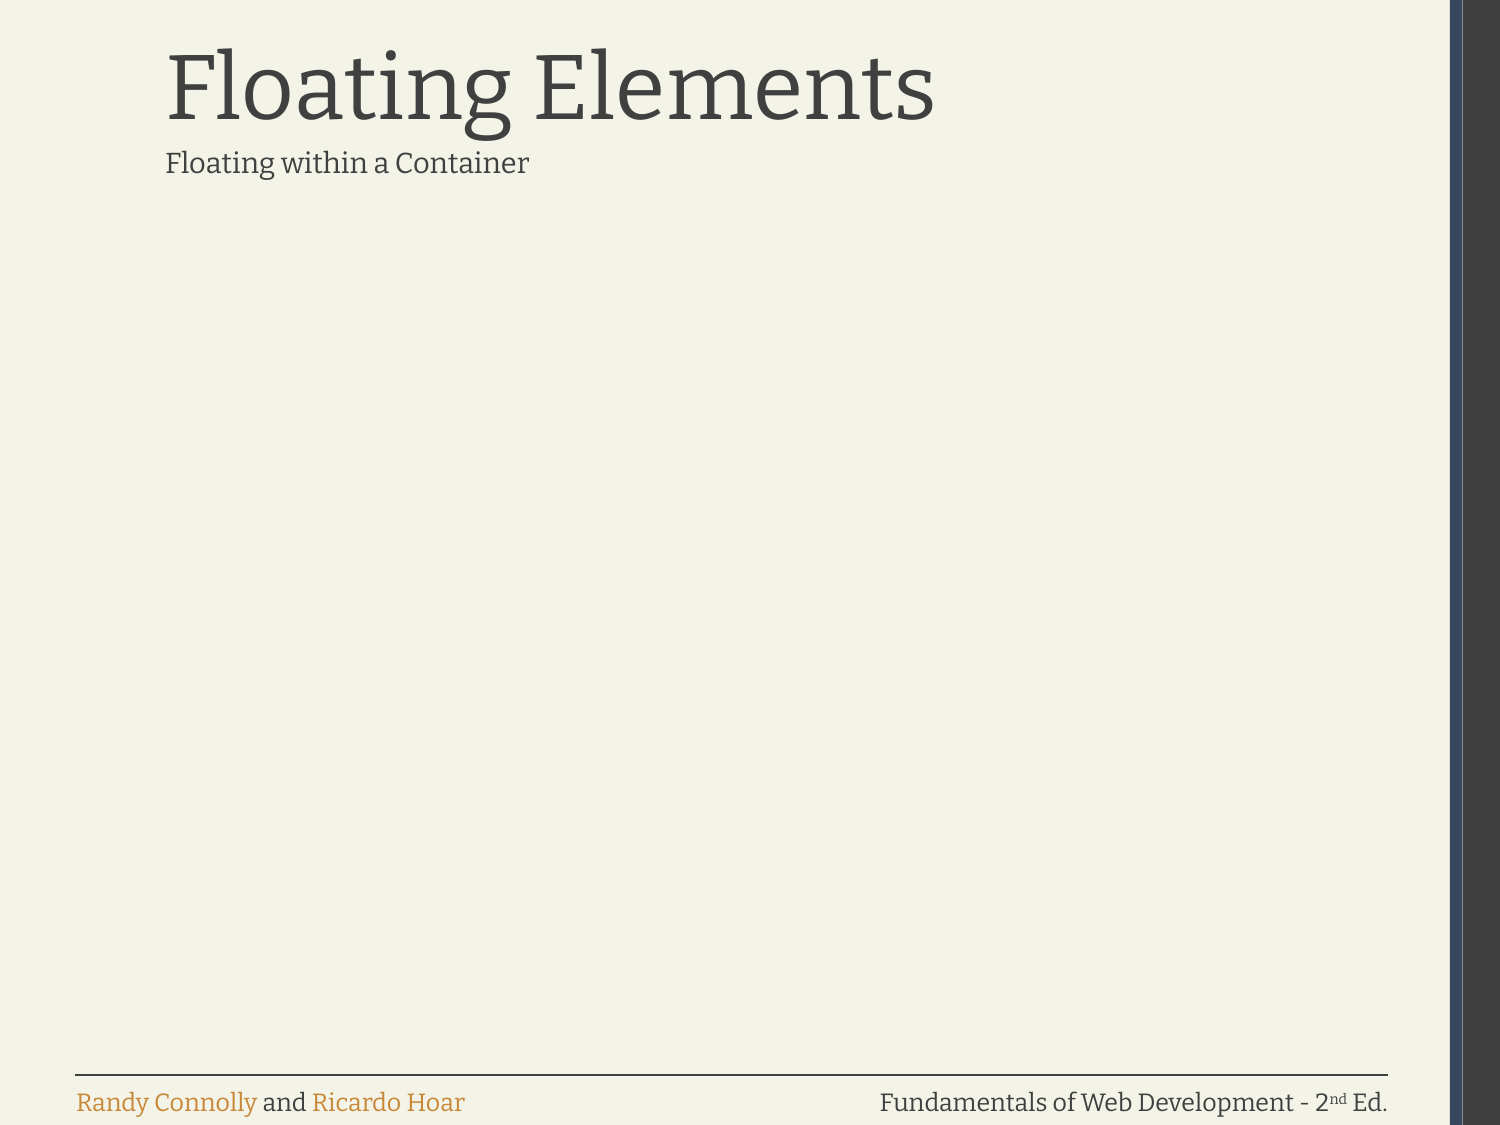

# Floating Elements
Floating within a Container